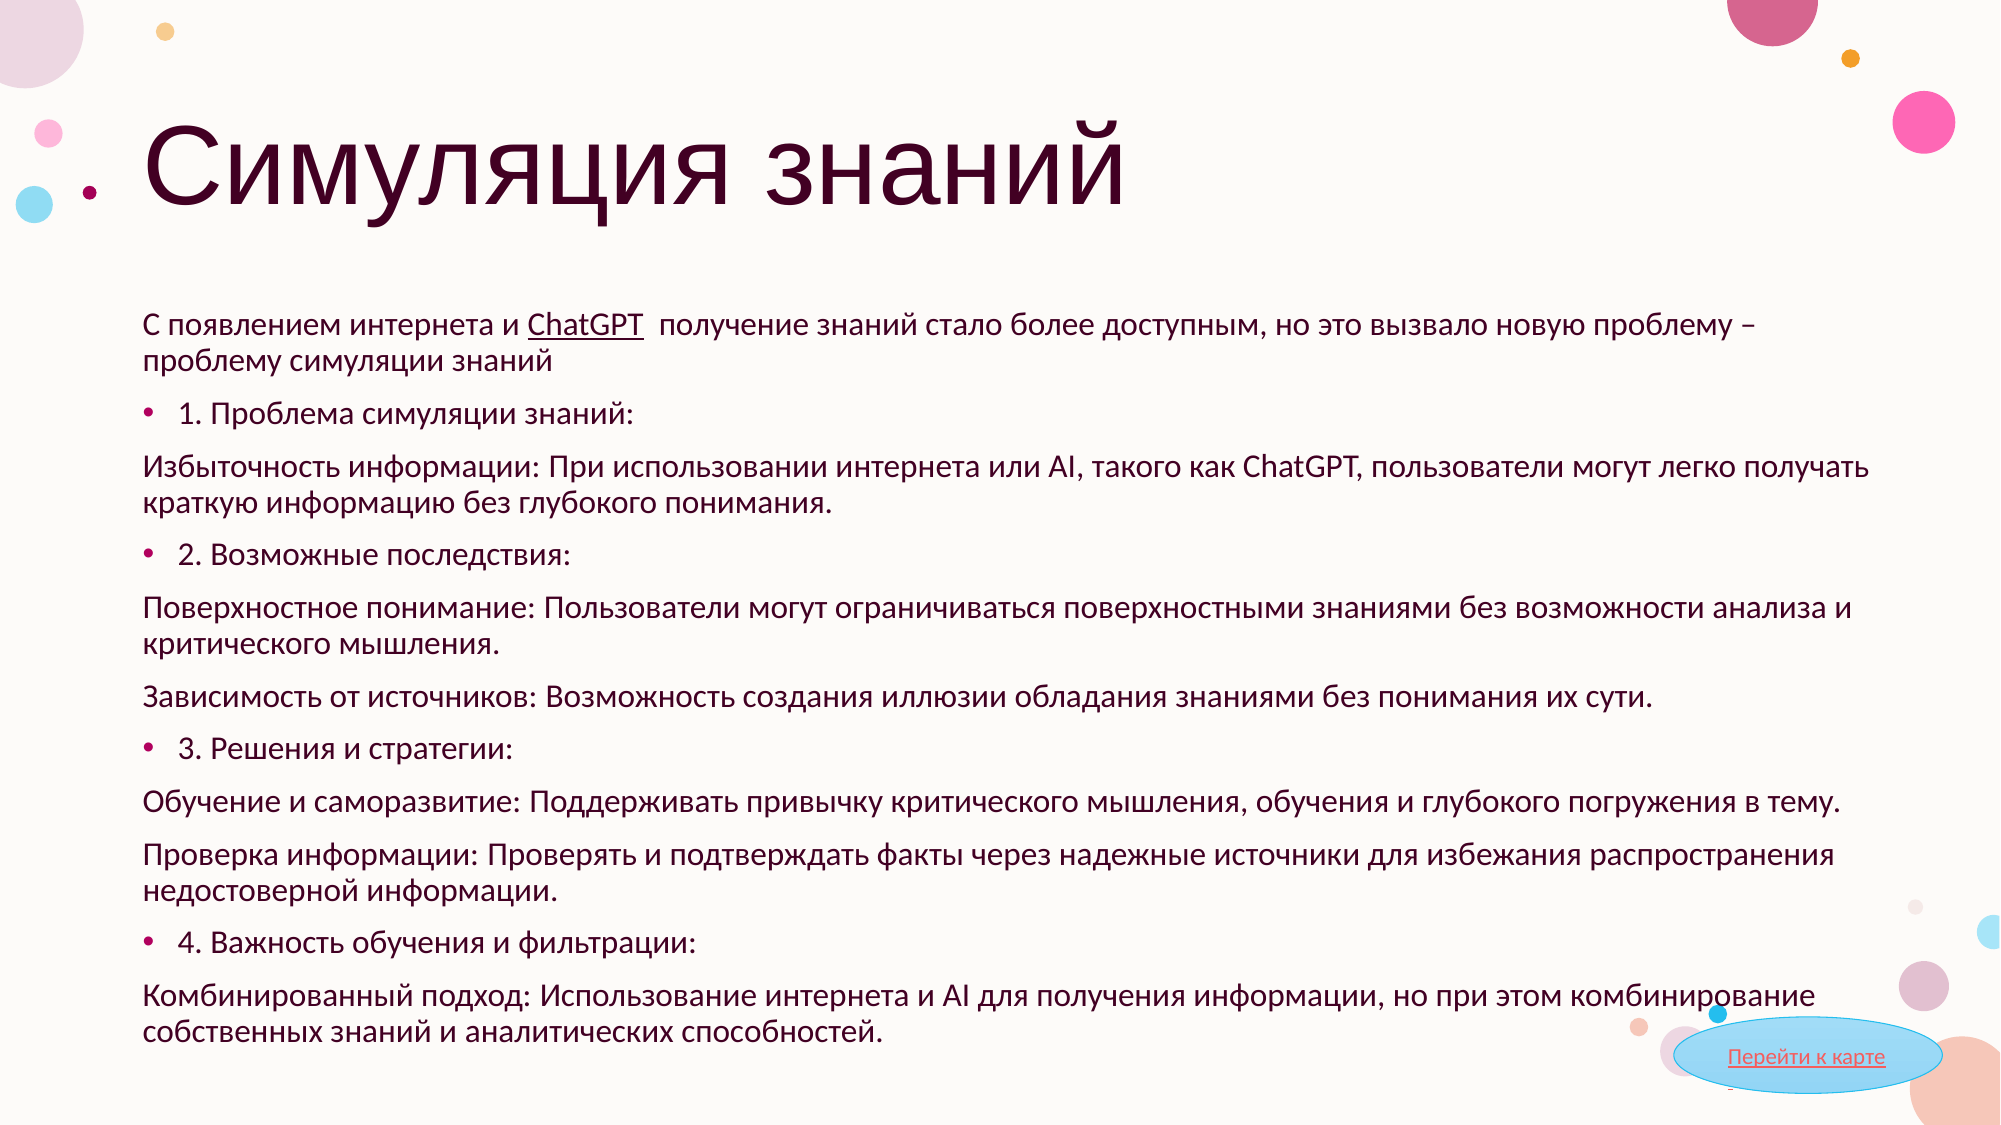

# Симуляция знаний
С появлением интернета и ChatGPT  получение знаний стало более доступным, но это вызвало новую проблему – проблему симуляции знаний
1. Проблема симуляции знаний:
Избыточность информации: При использовании интернета или AI, такого как ChatGPT, пользователи могут легко получать краткую информацию без глубокого понимания.
2. Возможные последствия:
Поверхностное понимание: Пользователи могут ограничиваться поверхностными знаниями без возможности анализа и критического мышления.
Зависимость от источников: Возможность создания иллюзии обладания знаниями без понимания их сути.
3. Решения и стратегии:
Обучение и саморазвитие: Поддерживать привычку критического мышления, обучения и глубокого погружения в тему.
Проверка информации: Проверять и подтверждать факты через надежные источники для избежания распространения недостоверной информации.
4. Важность обучения и фильтрации:
Комбинированный подход: Использование интернета и AI для получения информации, но при этом комбинирование собственных знаний и аналитических способностей.

Перейти к карте